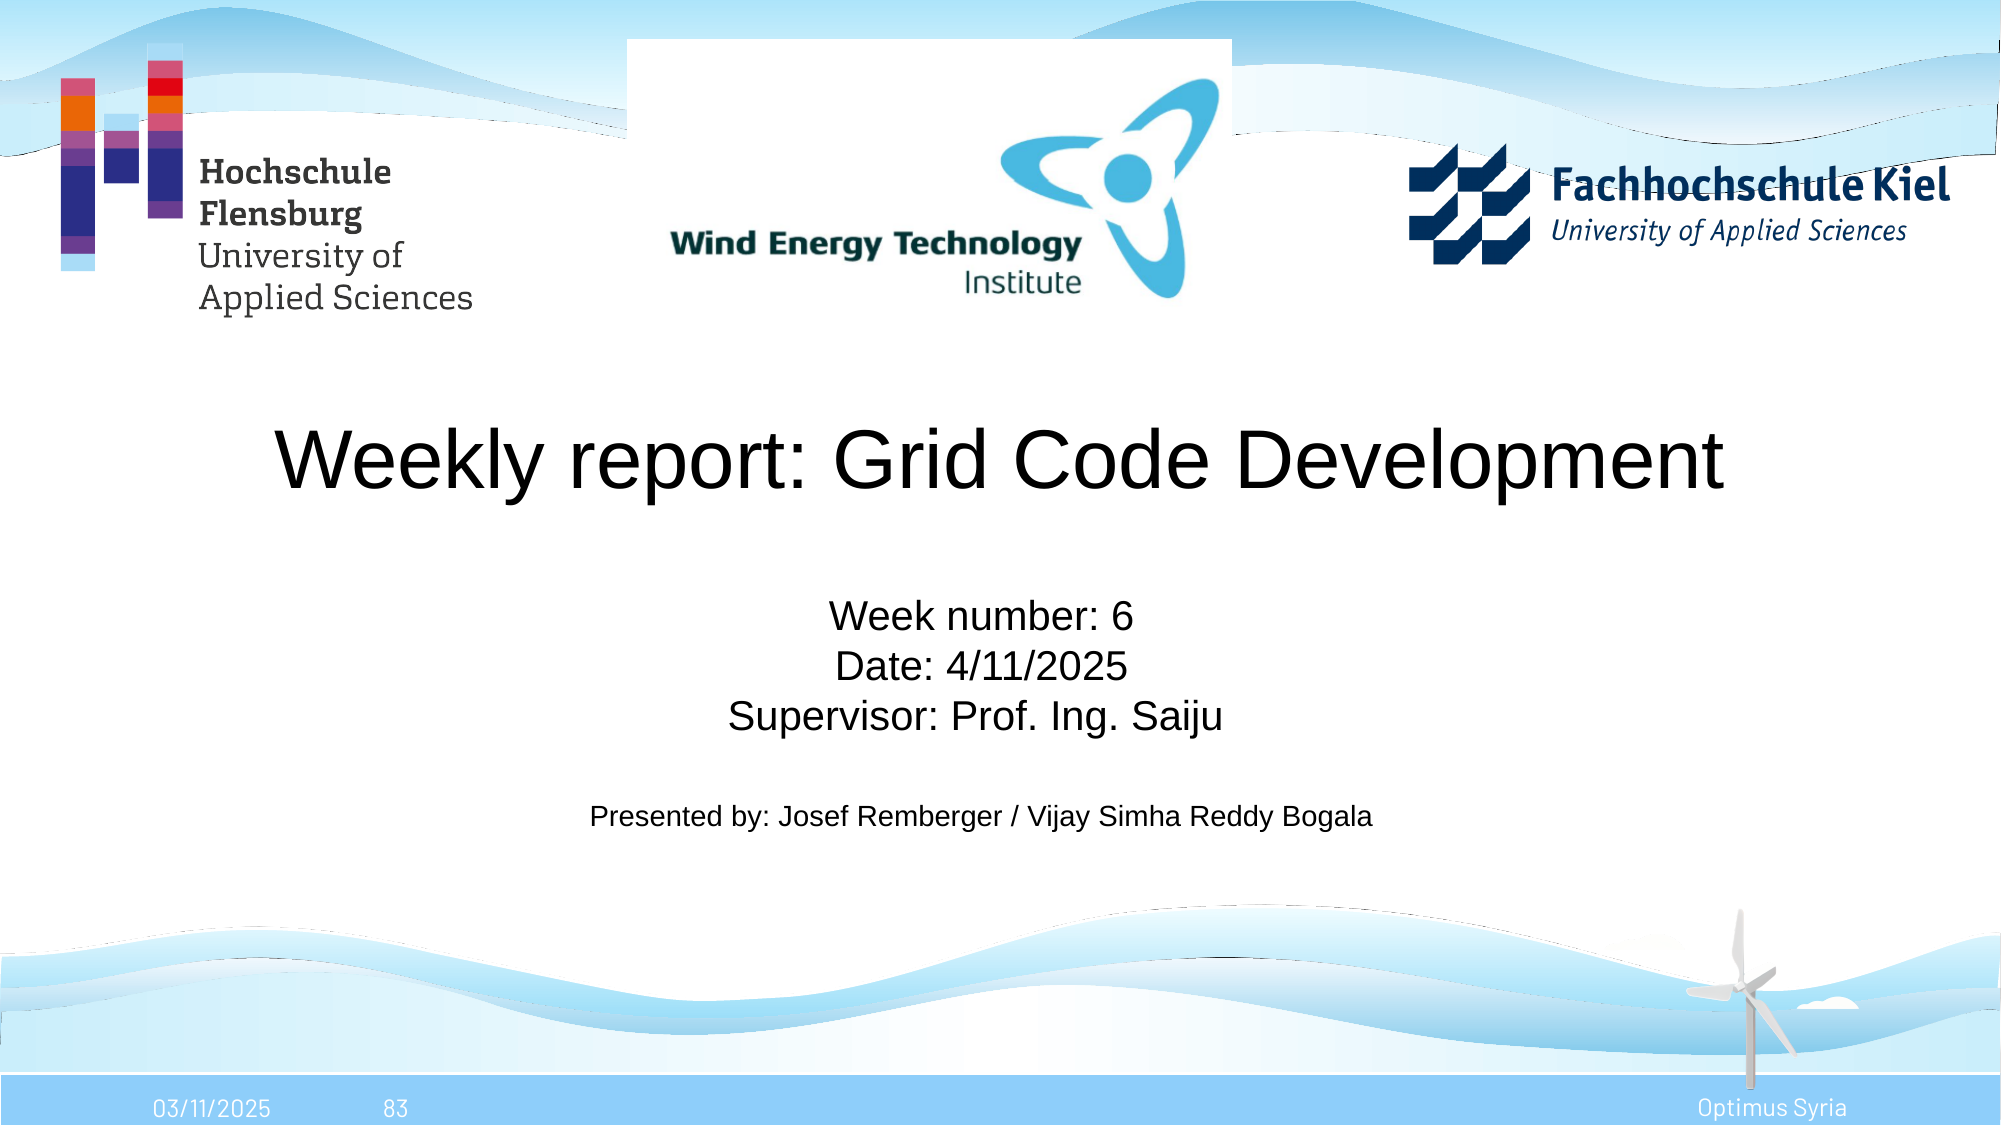

Weekly report: Grid Code Development
Week number: 6
Date: 4/11/2025
Supervisor: Prof. Ing. Saiju

Presented by: Josef Remberger / Vijay Simha Reddy Bogala
 Optimus Syria
03/11/2025
83